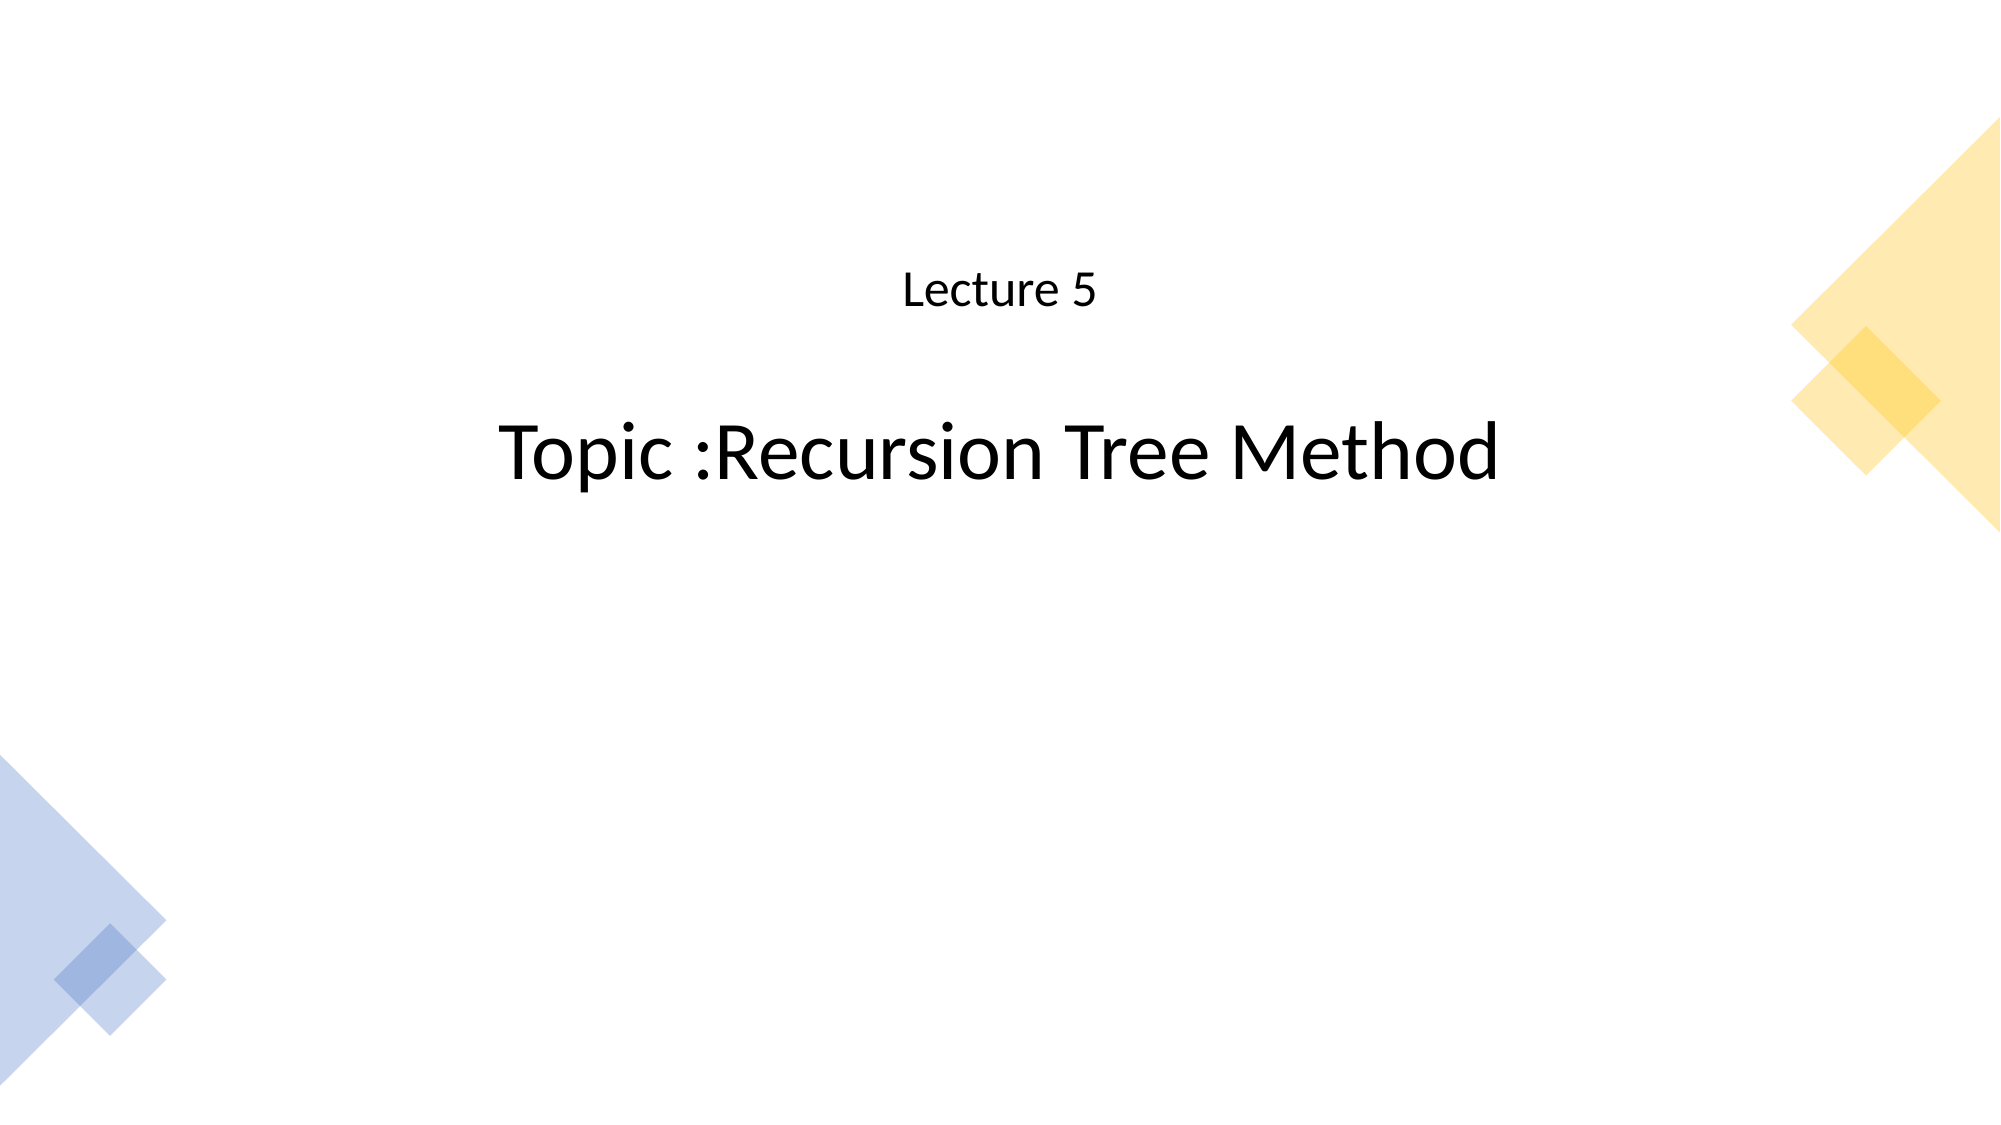

# Lecture 5 Topic :Recursion Tree Method